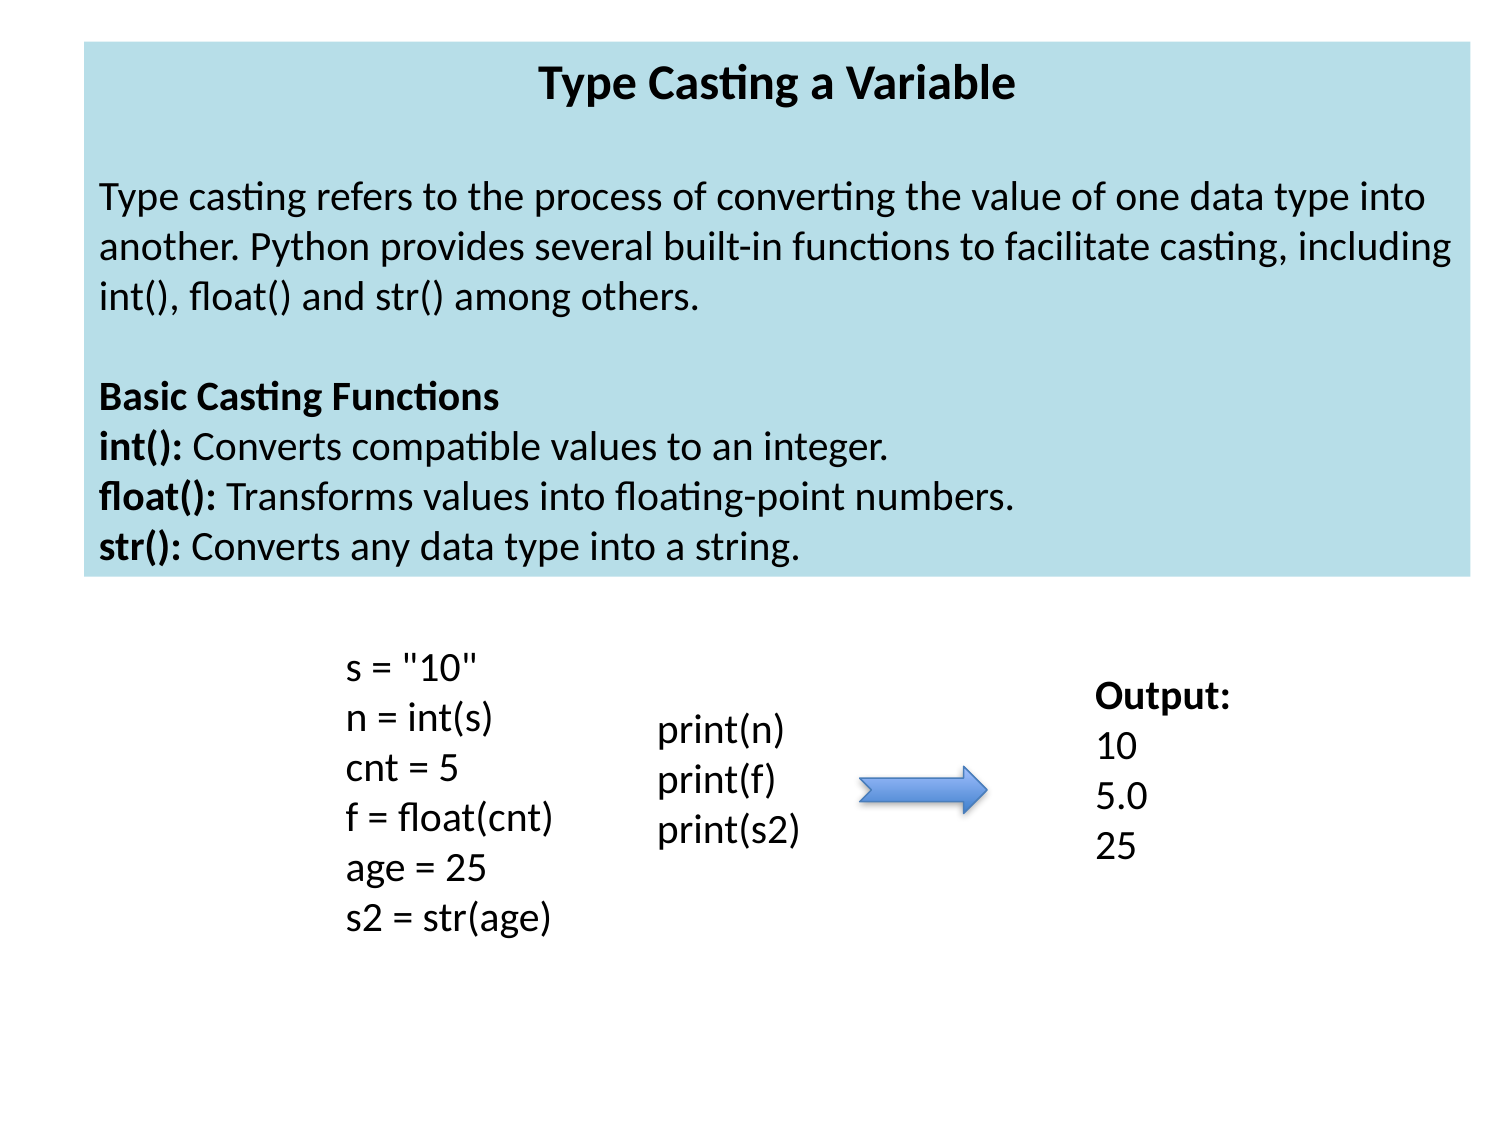

Type Casting a Variable

Type casting refers to the process of converting the value of one data type into another. Python provides several built-in functions to facilitate casting, including int(), float() and str() among others.

Basic Casting Functions
int(): Converts compatible values to an integer.
float(): Transforms values into floating-point numbers.
str(): Converts any data type into a string.
s = "10"
n = int(s)
cnt = 5
f = float(cnt)
age = 25
s2 = str(age)
Output:
10
5.0
25
print(n)
print(f)
print(s2)